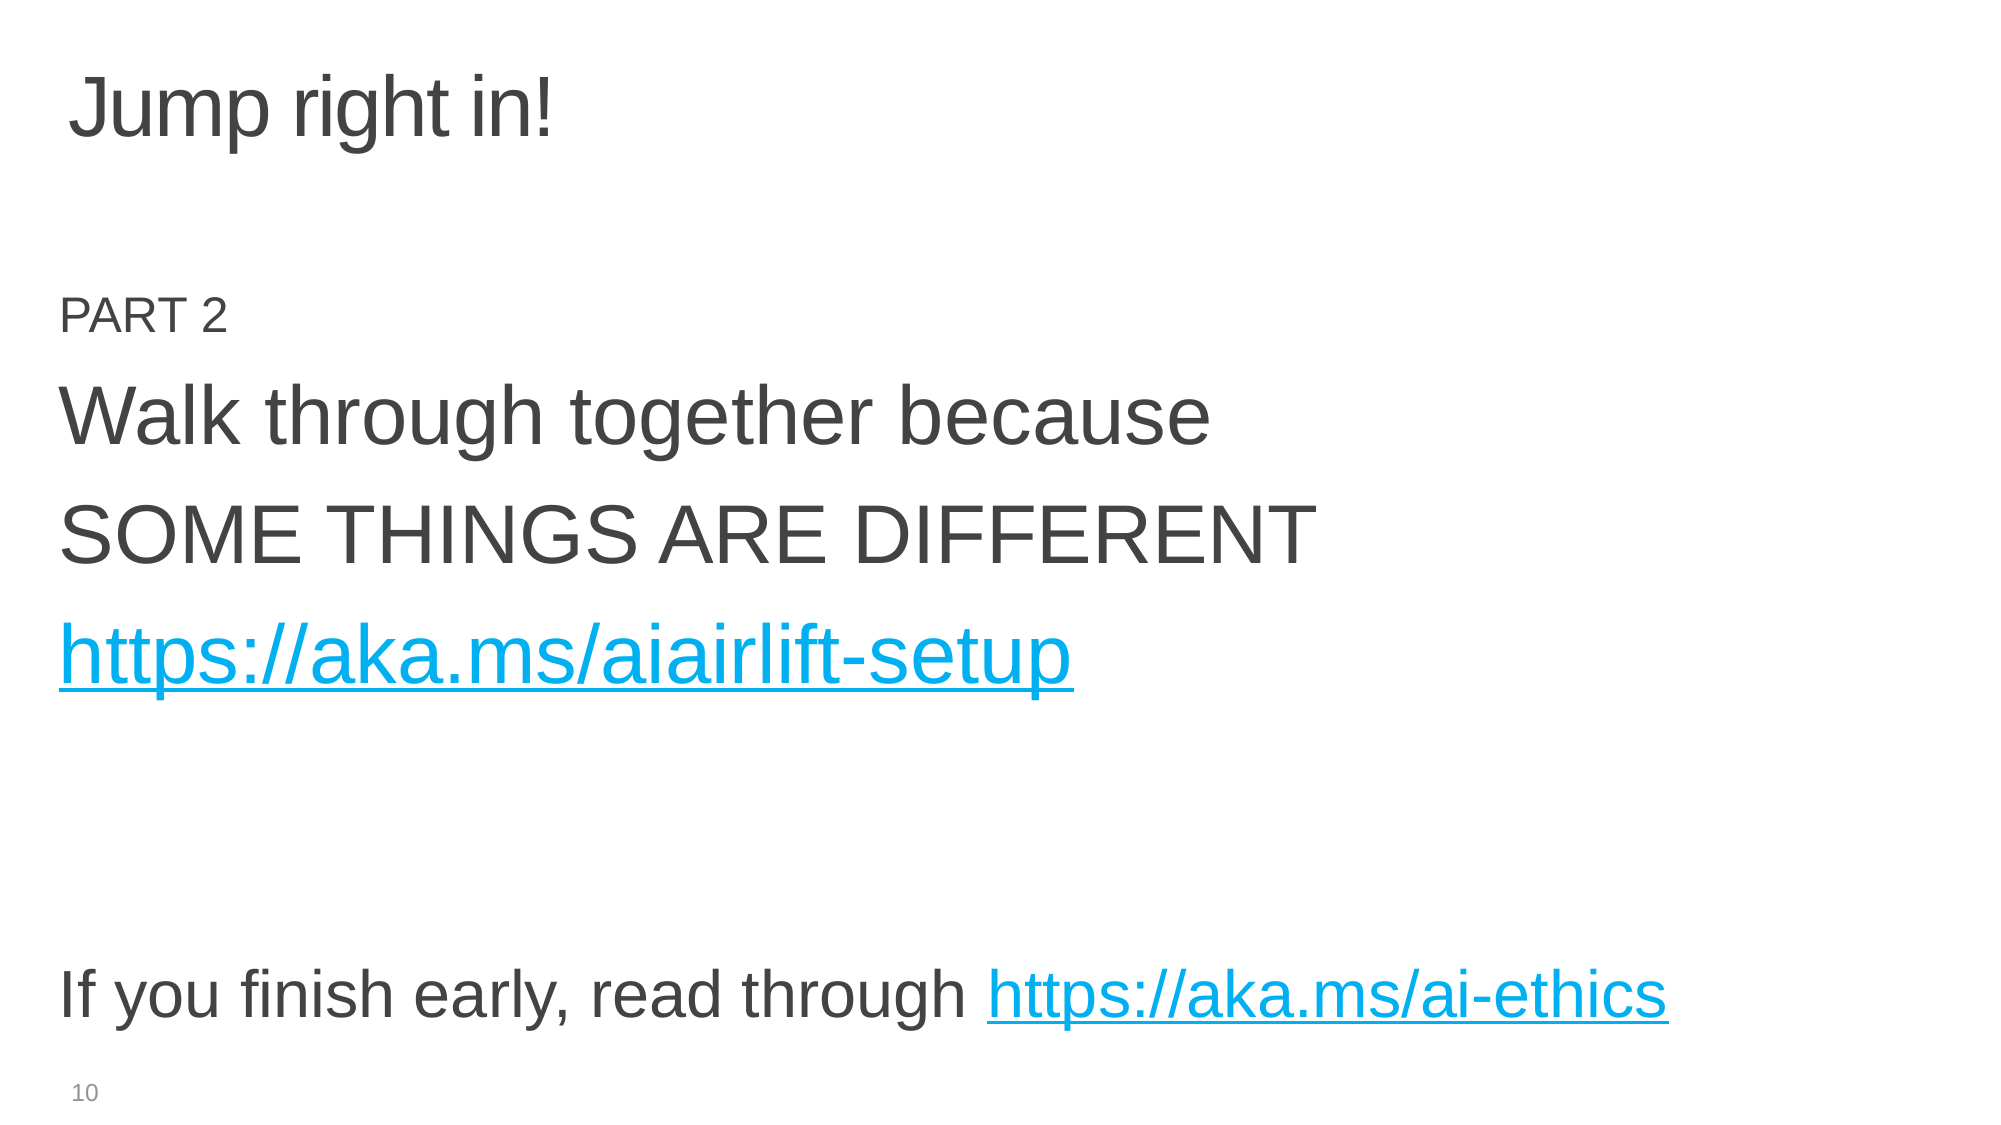

Agenda Slide Option #1
# Jump right in!

PART 2
Walk through together because
SOME THINGS ARE DIFFERENT
https://aka.ms/aiairlift-setup

If you finish early, read through https://aka.ms/ai-ethics

10